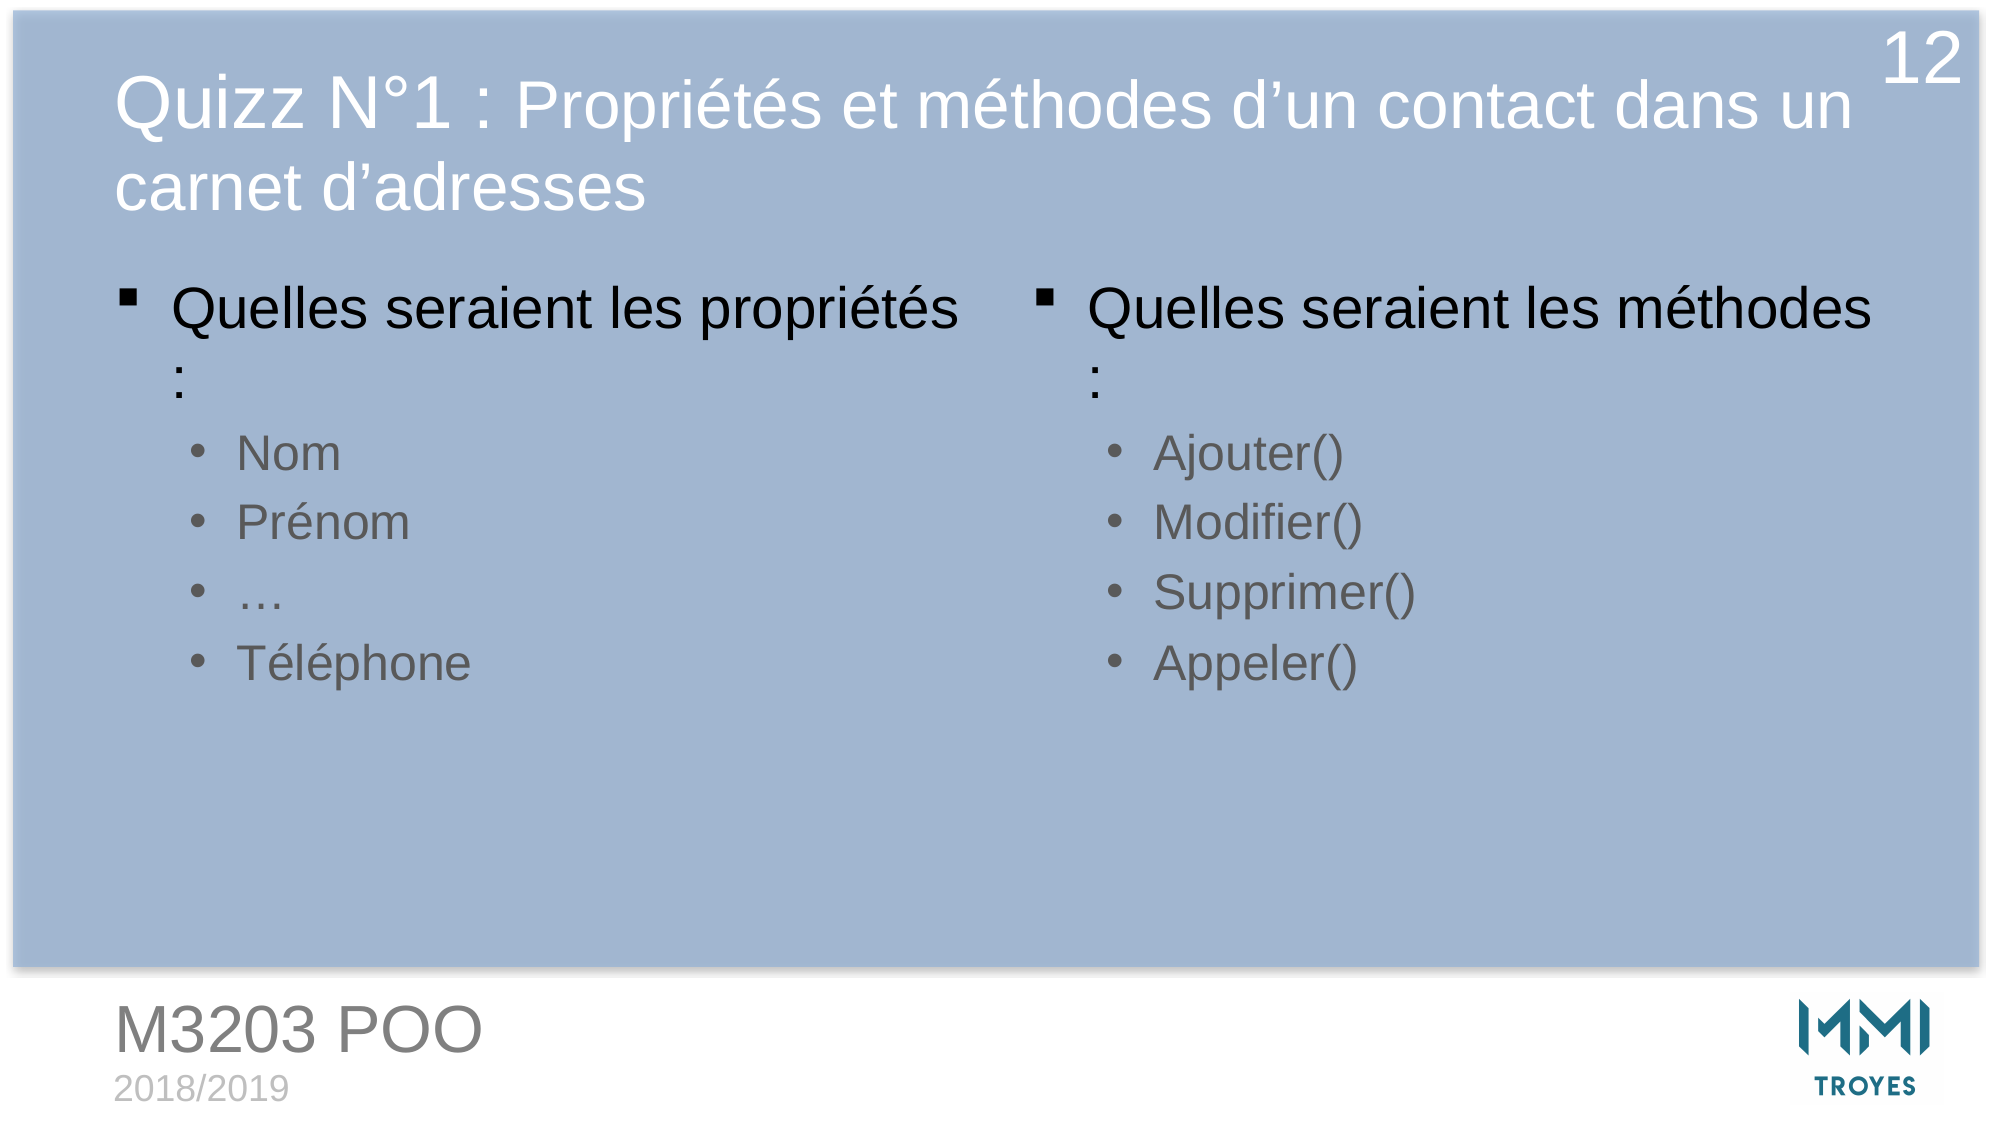

12
# Quizz N°1 : Propriétés et méthodes d’un contact dans un carnet d’adresses
Quelles seraient les propriétés :
Nom
Prénom
…
Téléphone
Quelles seraient les méthodes :
Ajouter()
Modifier()
Supprimer()
Appeler()